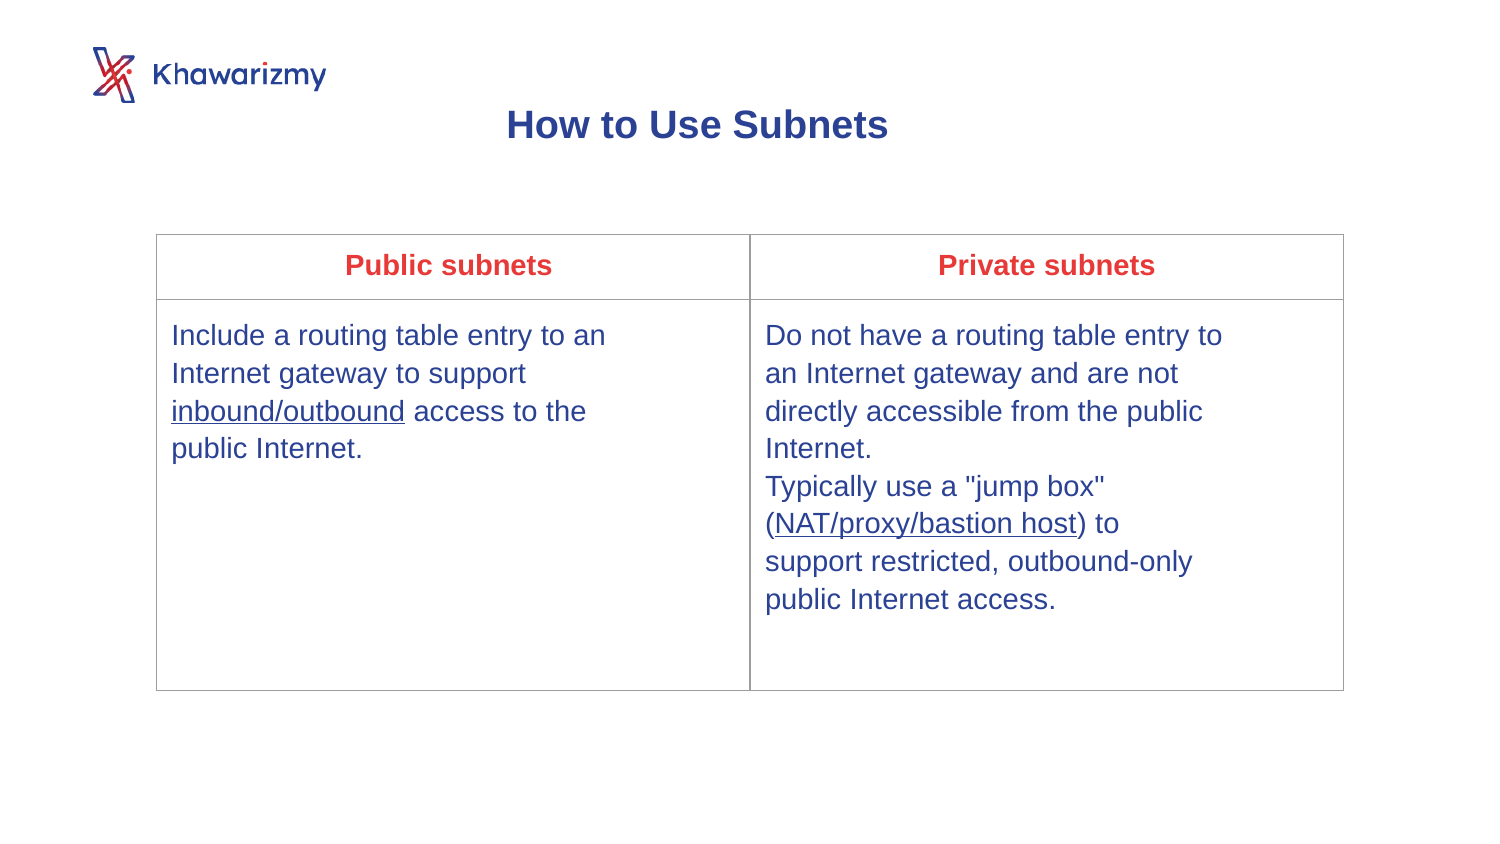

How to Use Subnets
| Public subnets | Private subnets |
| --- | --- |
| Include a routing table entry to an Internet gateway to support inbound/outbound access to the public Internet. | Do not have a routing table entry to an Internet gateway and are not directly accessible from the public Internet. Typically use a "jump box" (NAT/proxy/bastion host) to support restricted, outbound-only public Internet access. |